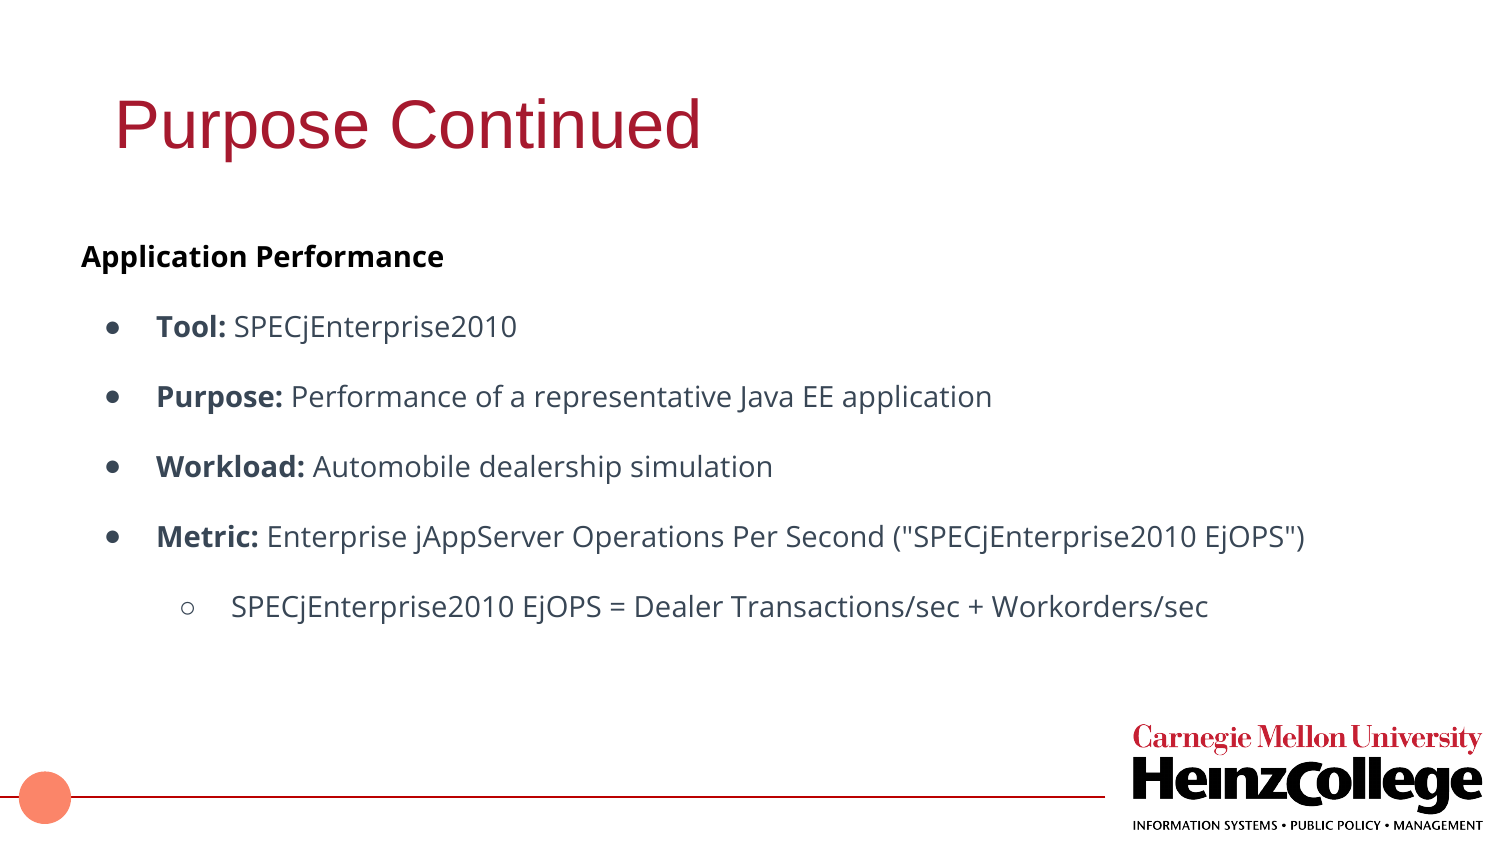

# Purpose Continued
Application Performance
Tool: SPECjEnterprise2010
Purpose: Performance of a representative Java EE application
Workload: Automobile dealership simulation
Metric: Enterprise jAppServer Operations Per Second ("SPECjEnterprise2010 EjOPS")
SPECjEnterprise2010 EjOPS = Dealer Transactions/sec + Workorders/sec